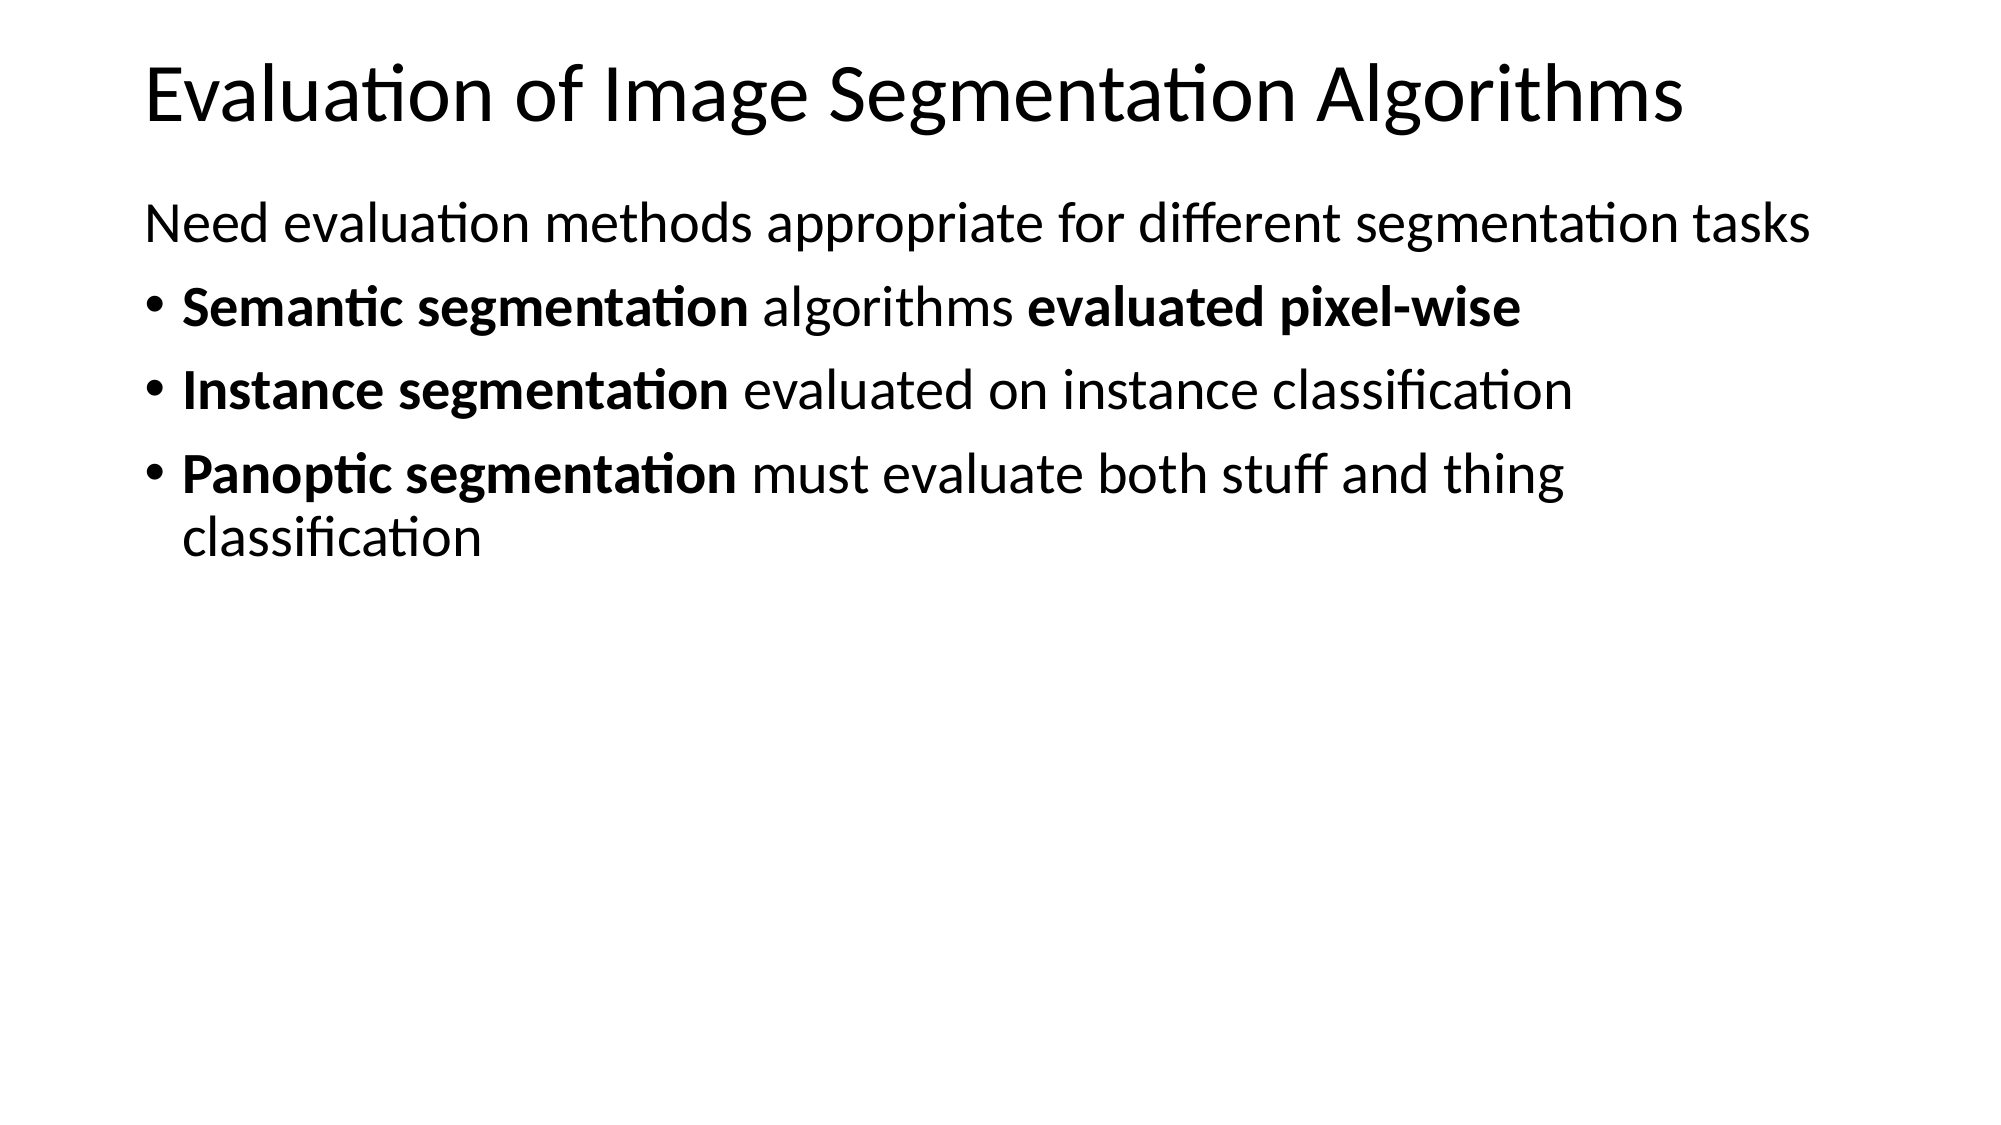

# Evaluation of Image Segmentation Algorithms
Need evaluation methods appropriate for different segmentation tasks
Semantic segmentation algorithms evaluated pixel-wise
Instance segmentation evaluated on instance classification
Panoptic segmentation must evaluate both stuff and thing classification